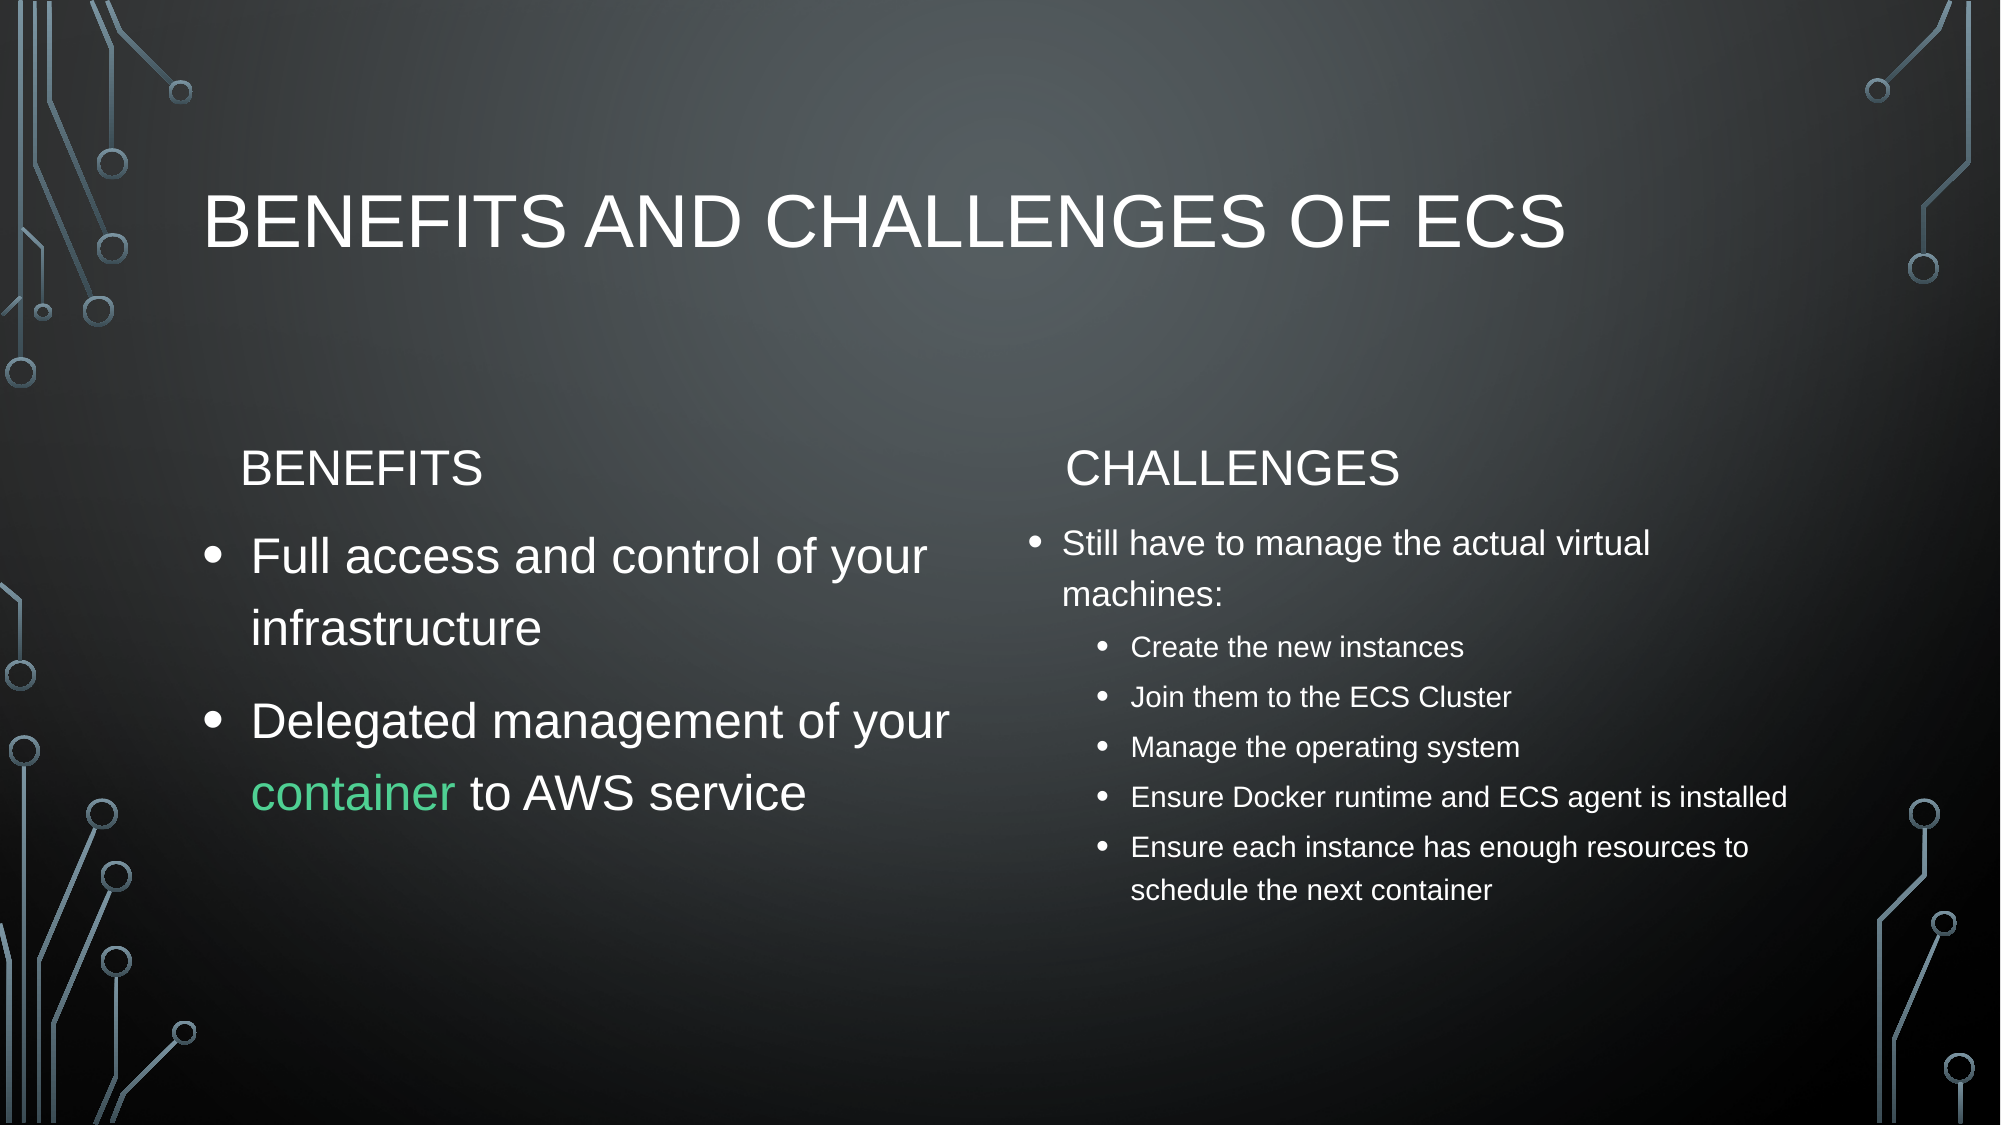

# Benefits and Challenges of ECS
Challenges
Benefits
Full access and control of your infrastructure
Delegated management of your container to AWS service

Still have to manage the actual virtual machines:
Create the new instances
Join them to the ECS Cluster
Manage the operating system
Ensure Docker runtime and ECS agent is installed
Ensure each instance has enough resources to schedule the next container